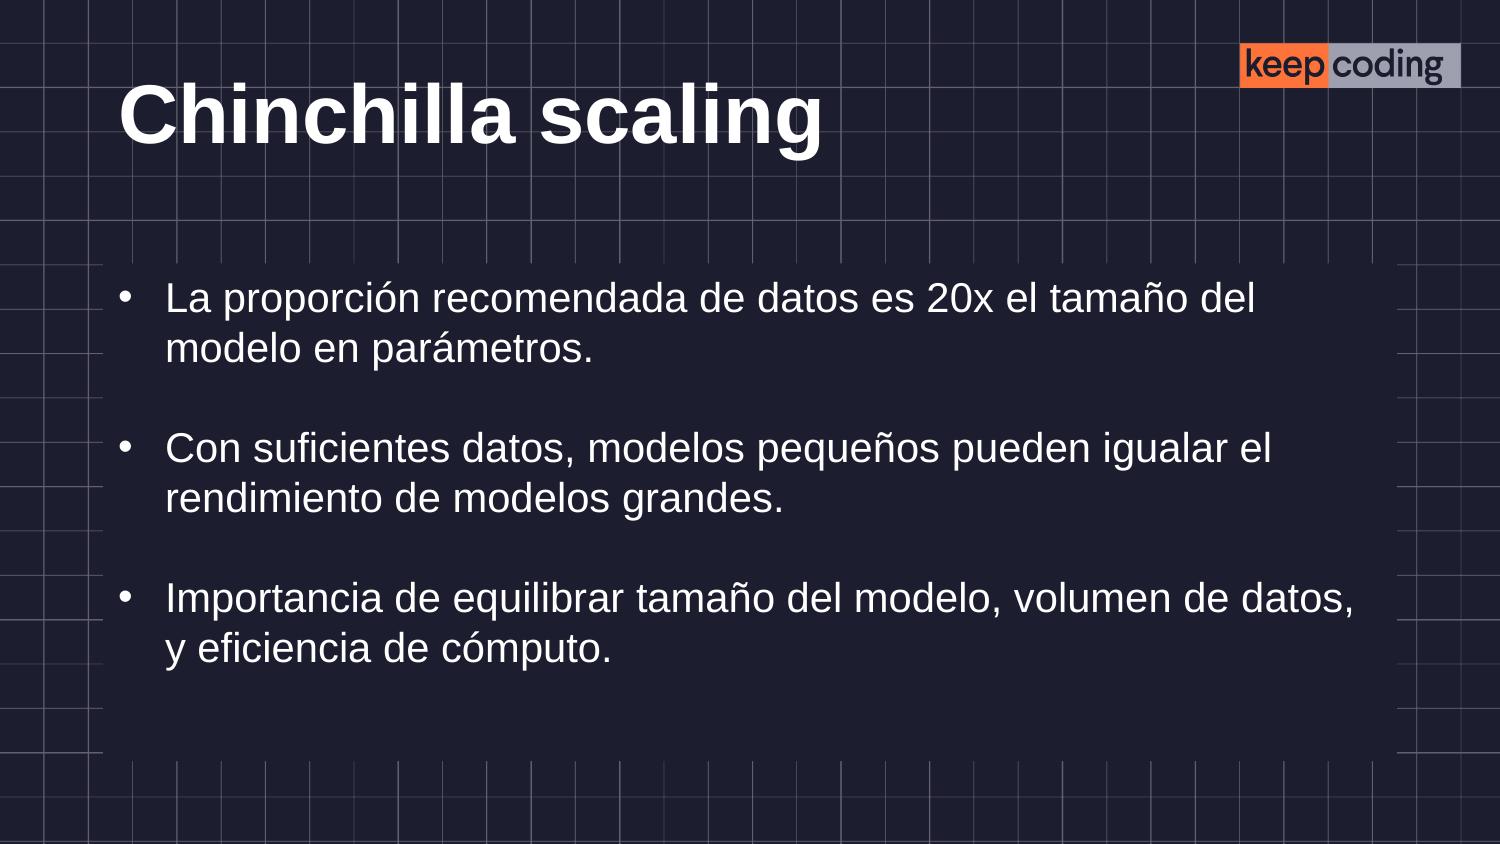

# Chinchilla scaling
La proporción recomendada de datos es 20x el tamaño del modelo en parámetros.
Con suficientes datos, modelos pequeños pueden igualar el rendimiento de modelos grandes.
Importancia de equilibrar tamaño del modelo, volumen de datos, y eficiencia de cómputo.